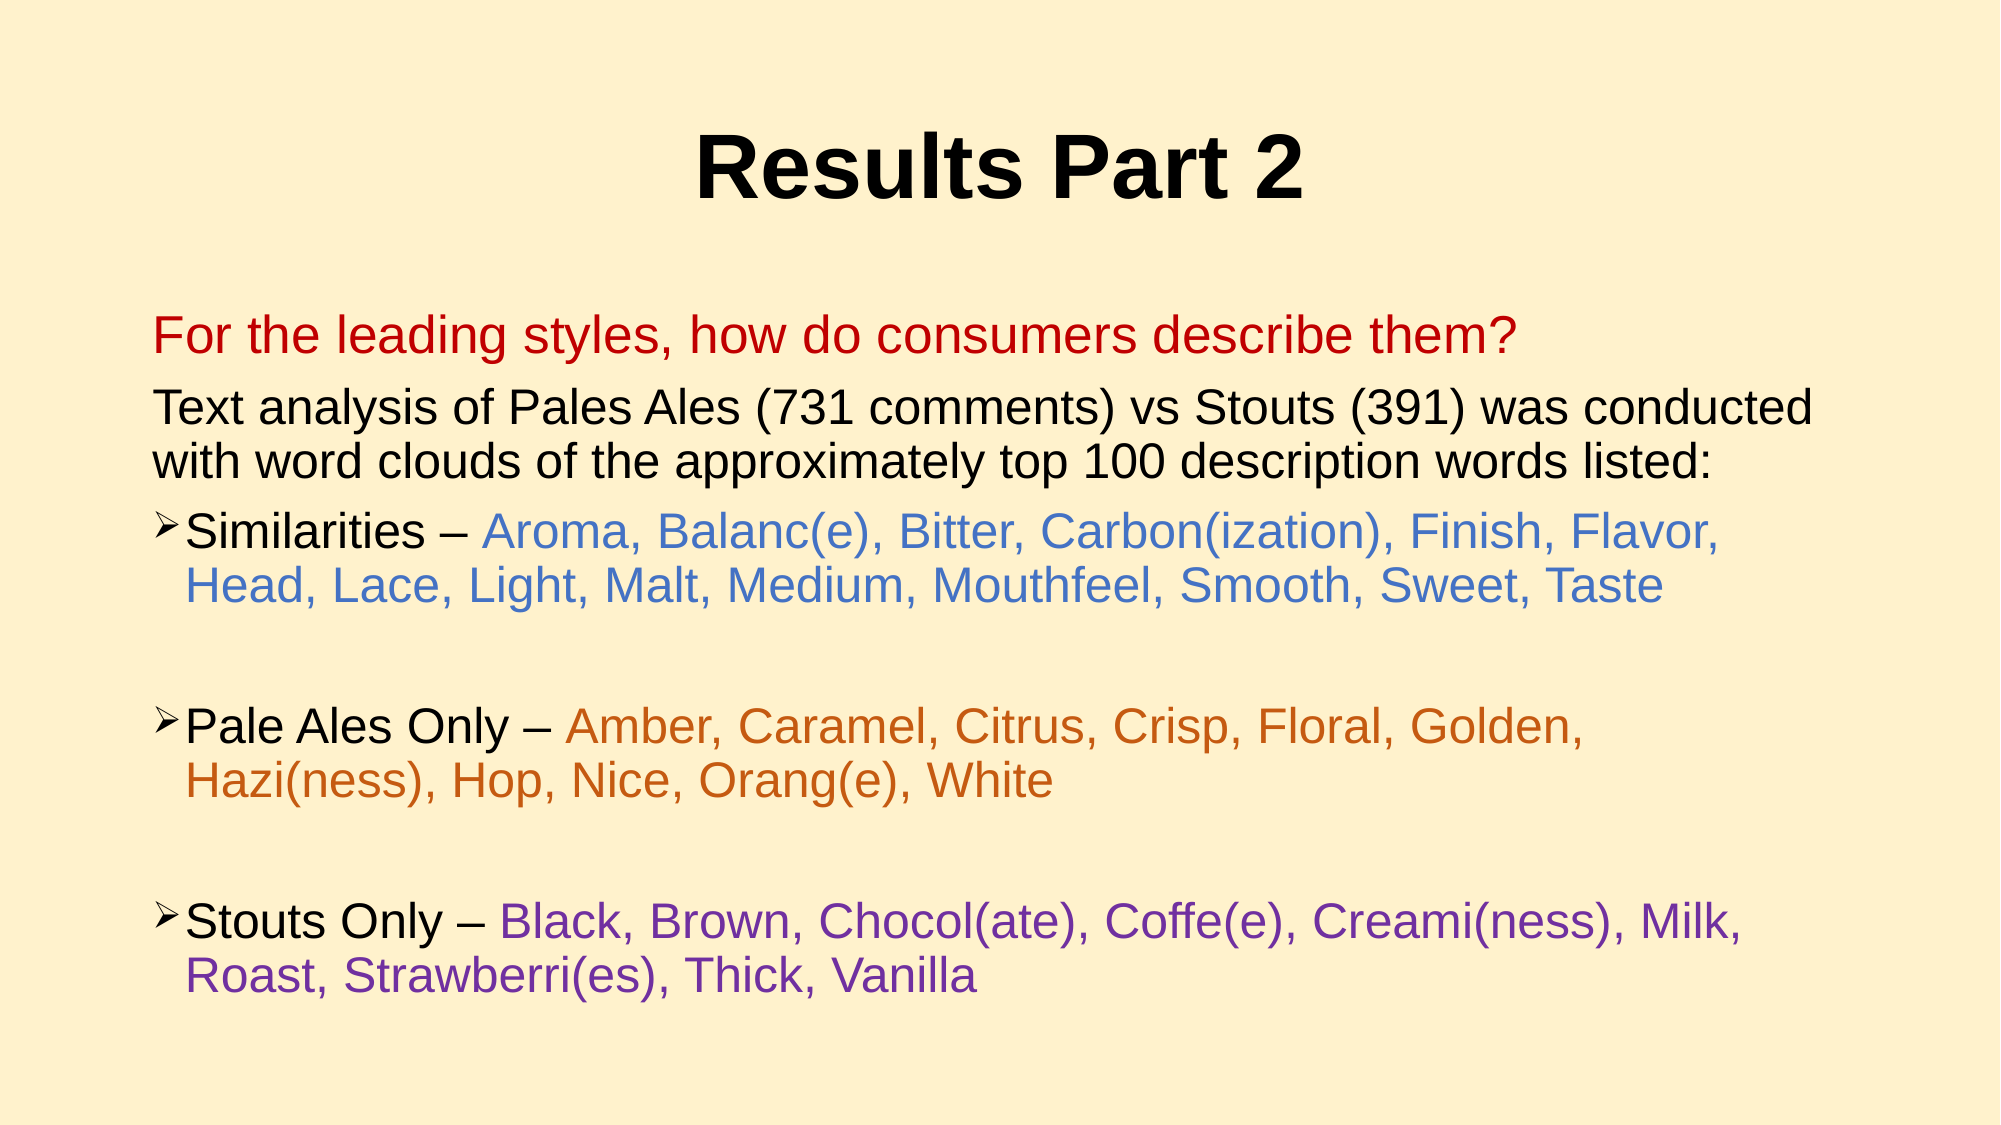

# Results Part 2
For the leading styles, how do consumers describe them?
Text analysis of Pales Ales (731 comments) vs Stouts (391) was conducted with word clouds of the approximately top 100 description words listed:
Similarities – Aroma, Balanc(e), Bitter, Carbon(ization), Finish, Flavor, Head, Lace, Light, Malt, Medium, Mouthfeel, Smooth, Sweet, Taste

Pale Ales Only – Amber, Caramel, Citrus, Crisp, Floral, Golden, Hazi(ness), Hop, Nice, Orang(e), White

Stouts Only – Black, Brown, Chocol(ate), Coffe(e), Creami(ness), Milk, Roast, Strawberri(es), Thick, Vanilla